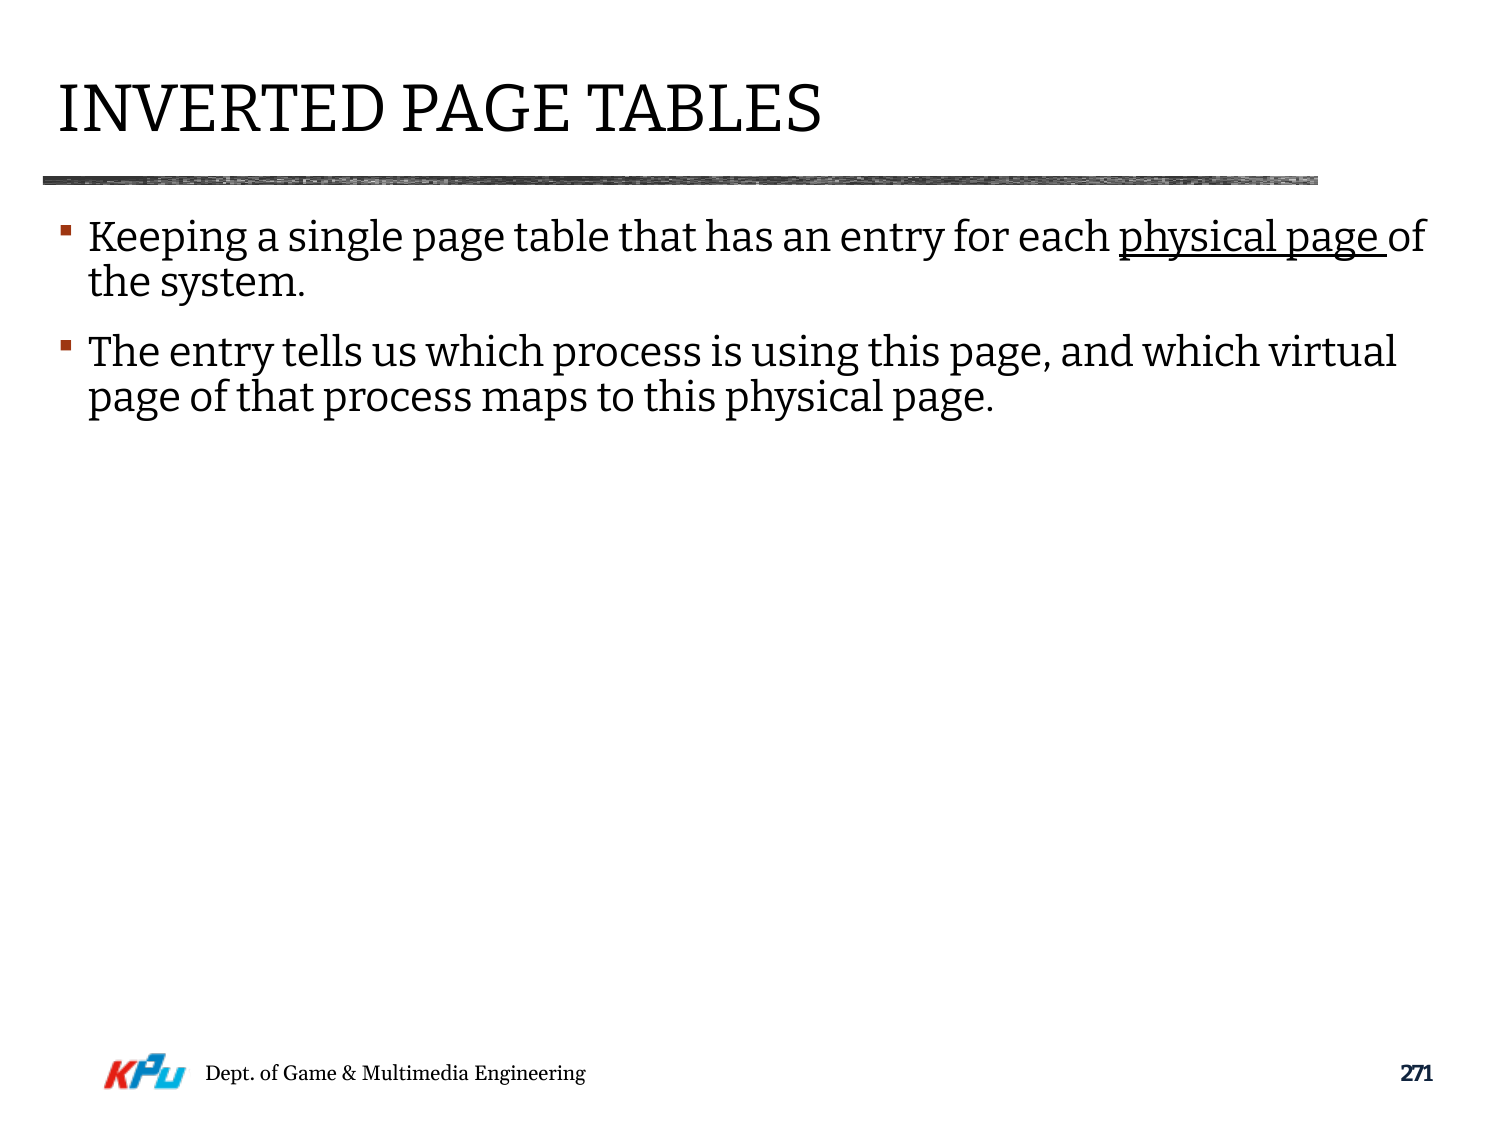

# Inverted Page Tables
Keeping a single page table that has an entry for each physical page of the system.
The entry tells us which process is using this page, and which virtual page of that process maps to this physical page.
Dept. of Game & Multimedia Engineering
271